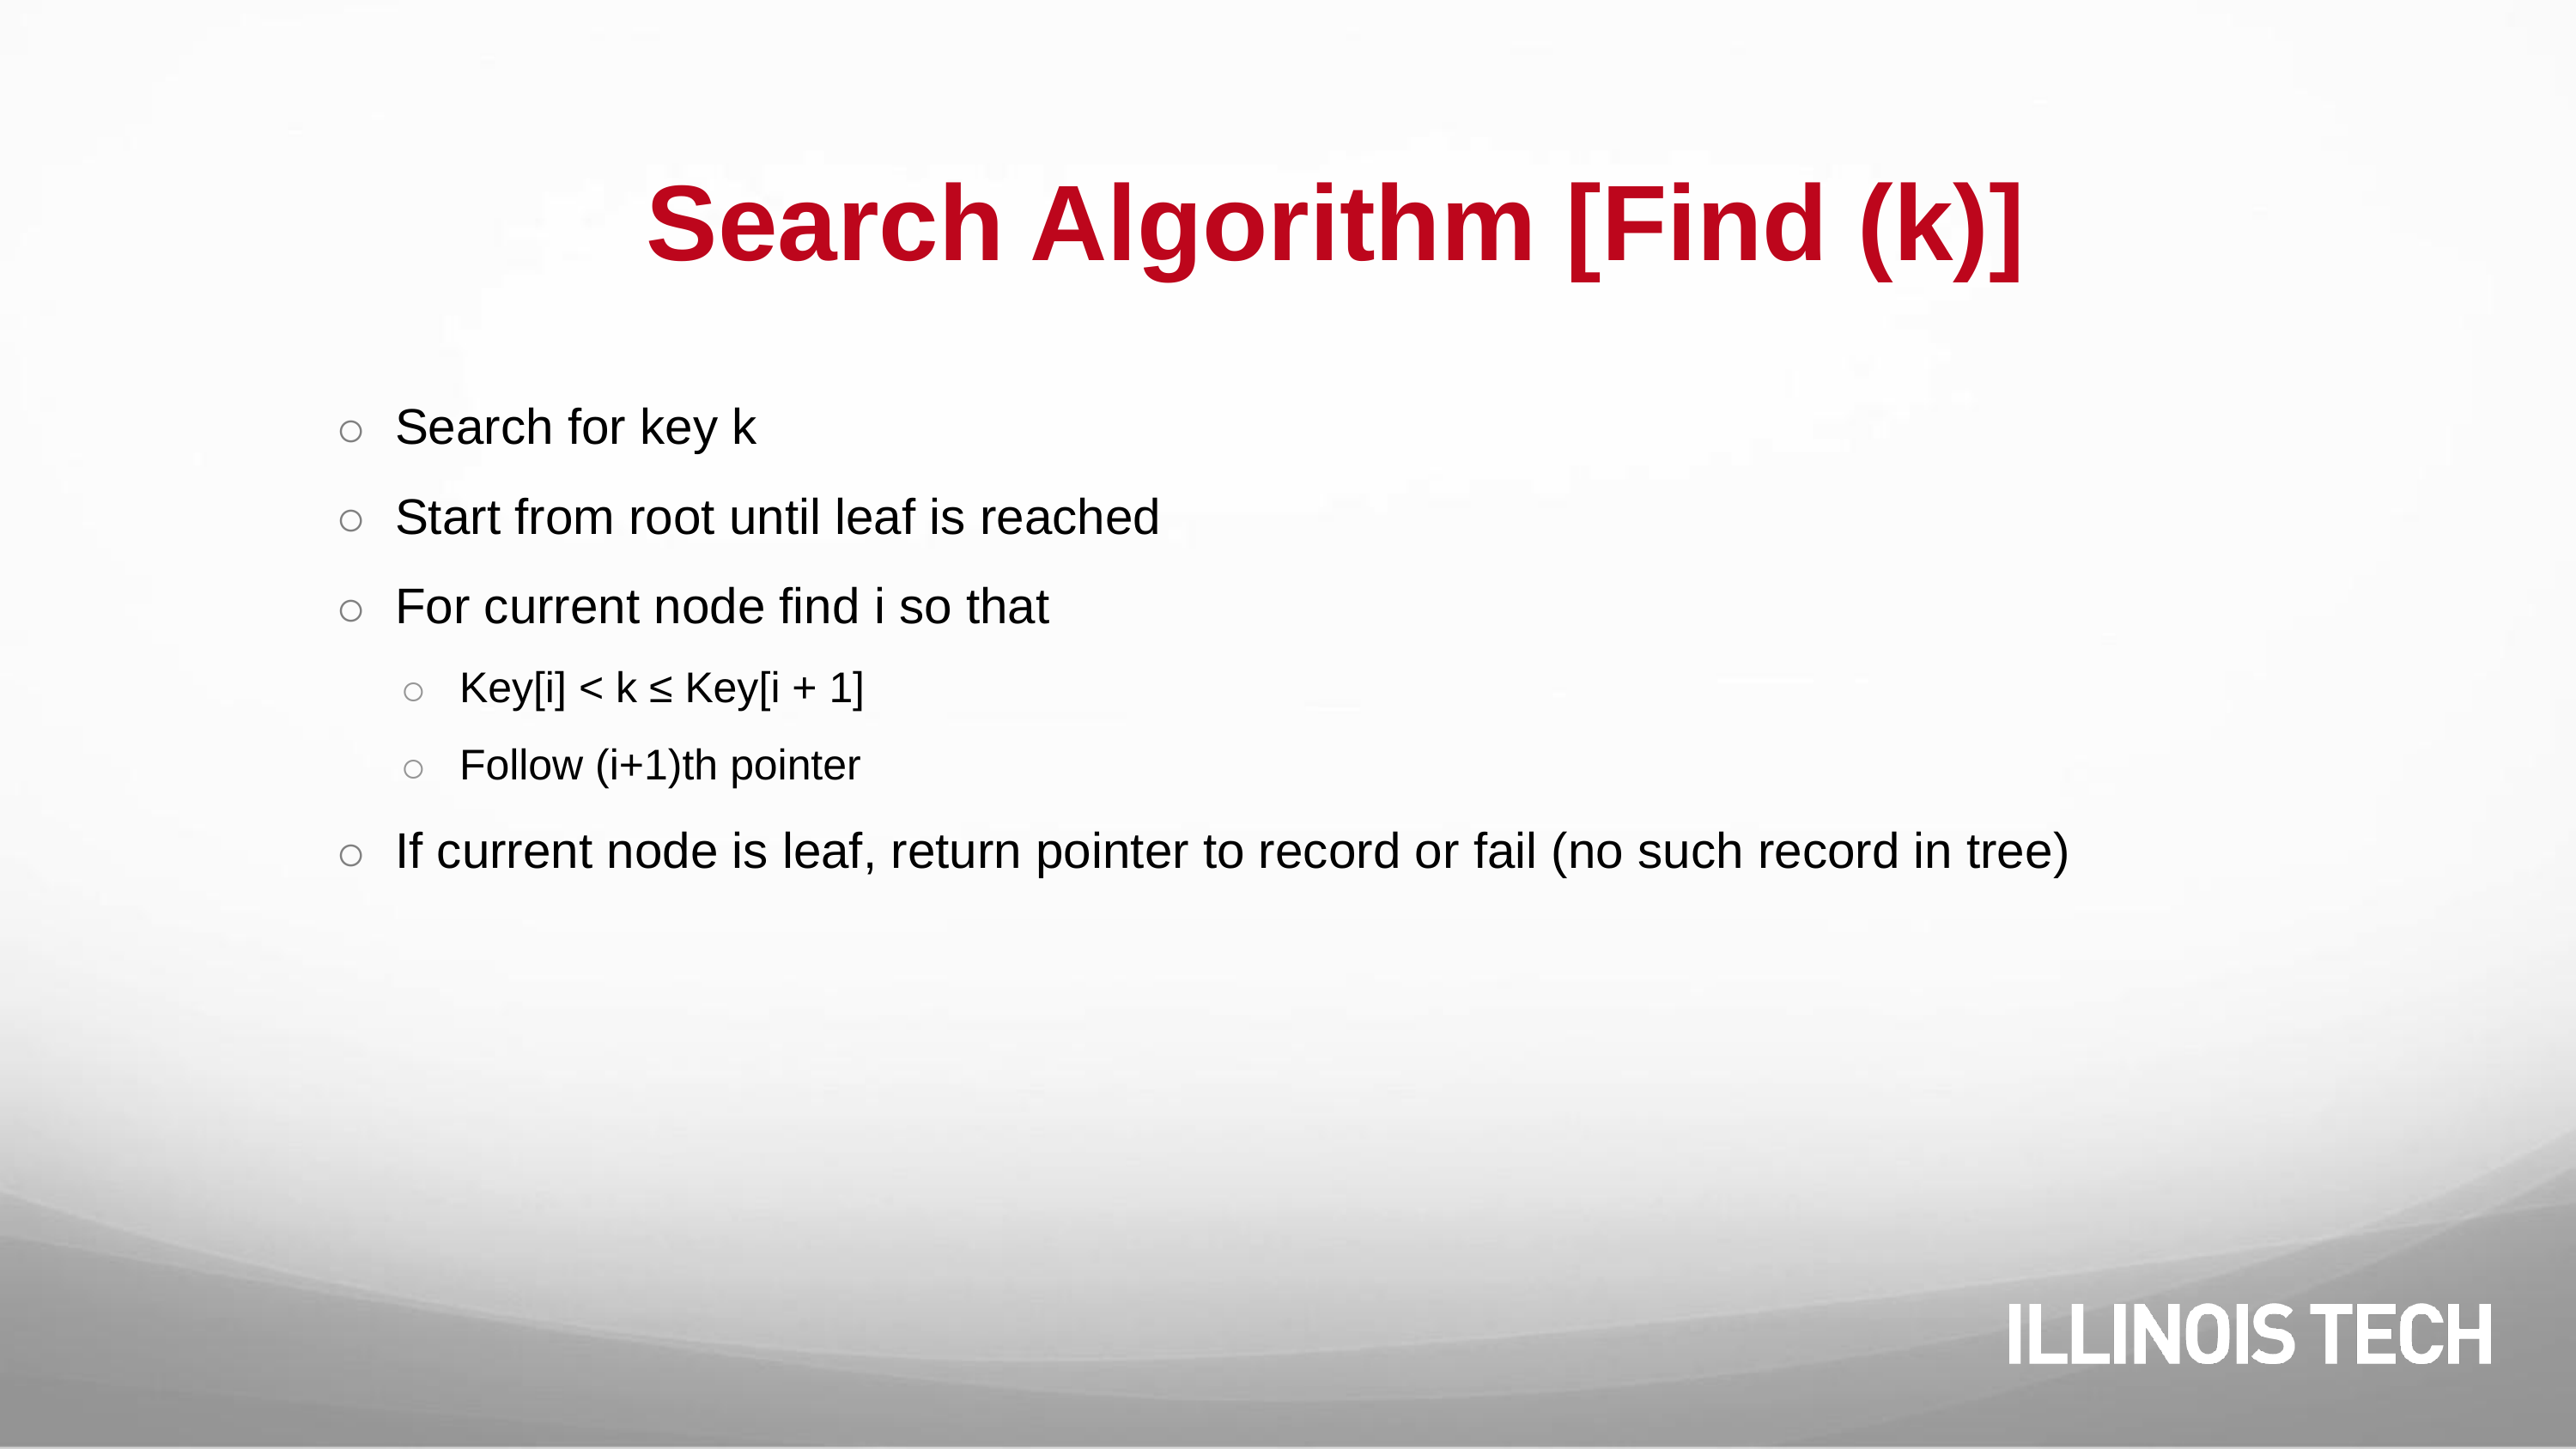

# Search Algorithm [Find (k)]
Search for key k
Start from root until leaf is reached
For current node find i so that
Key[i] < k ≤ Key[i + 1]
Follow (i+1)th pointer
If current node is leaf, return pointer to record or fail (no such record in tree)